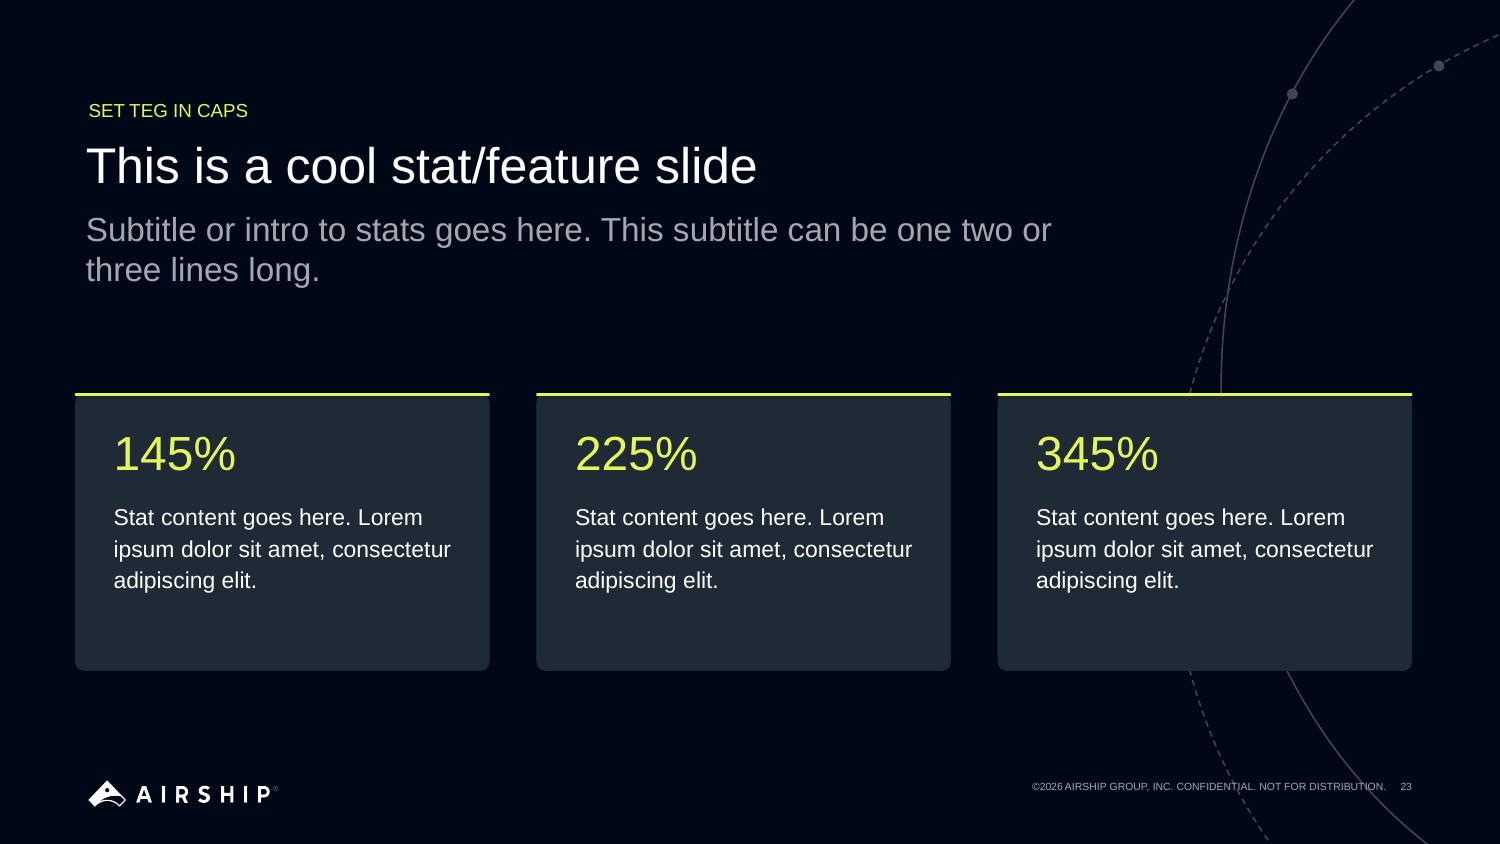

SET TEG IN CAPS
This is a cool stat/feature slide
Subtitle or intro to stats goes here. This subtitle can be one two or three lines long.
# 145%
225%
345%
Stat content goes here. Lorem ipsum dolor sit amet, consectetur adipiscing elit.
Stat content goes here. Lorem ipsum dolor sit amet, consectetur adipiscing elit.
Stat content goes here. Lorem ipsum dolor sit amet, consectetur adipiscing elit.
23